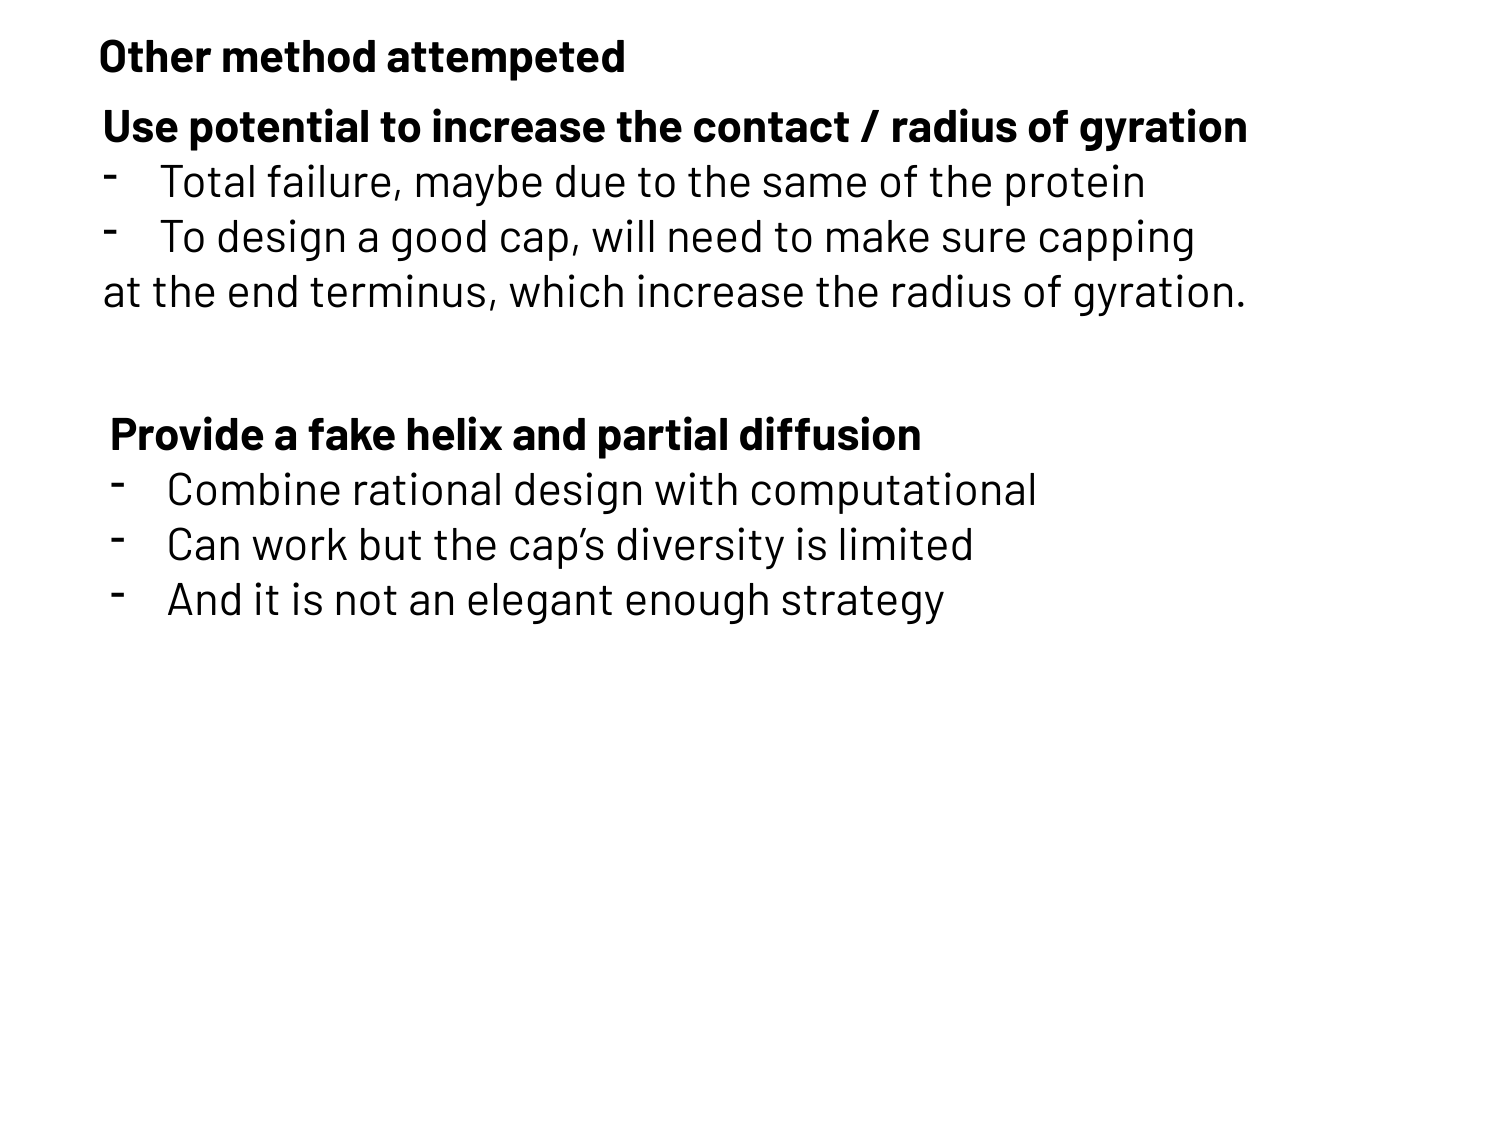

Other method attempeted
Use potential to increase the contact / radius of gyration
Total failure, maybe due to the same of the protein
To design a good cap, will need to make sure capping
at the end terminus, which increase the radius of gyration.
Provide a fake helix and partial diffusion
Combine rational design with computational
Can work but the cap’s diversity is limited
And it is not an elegant enough strategy